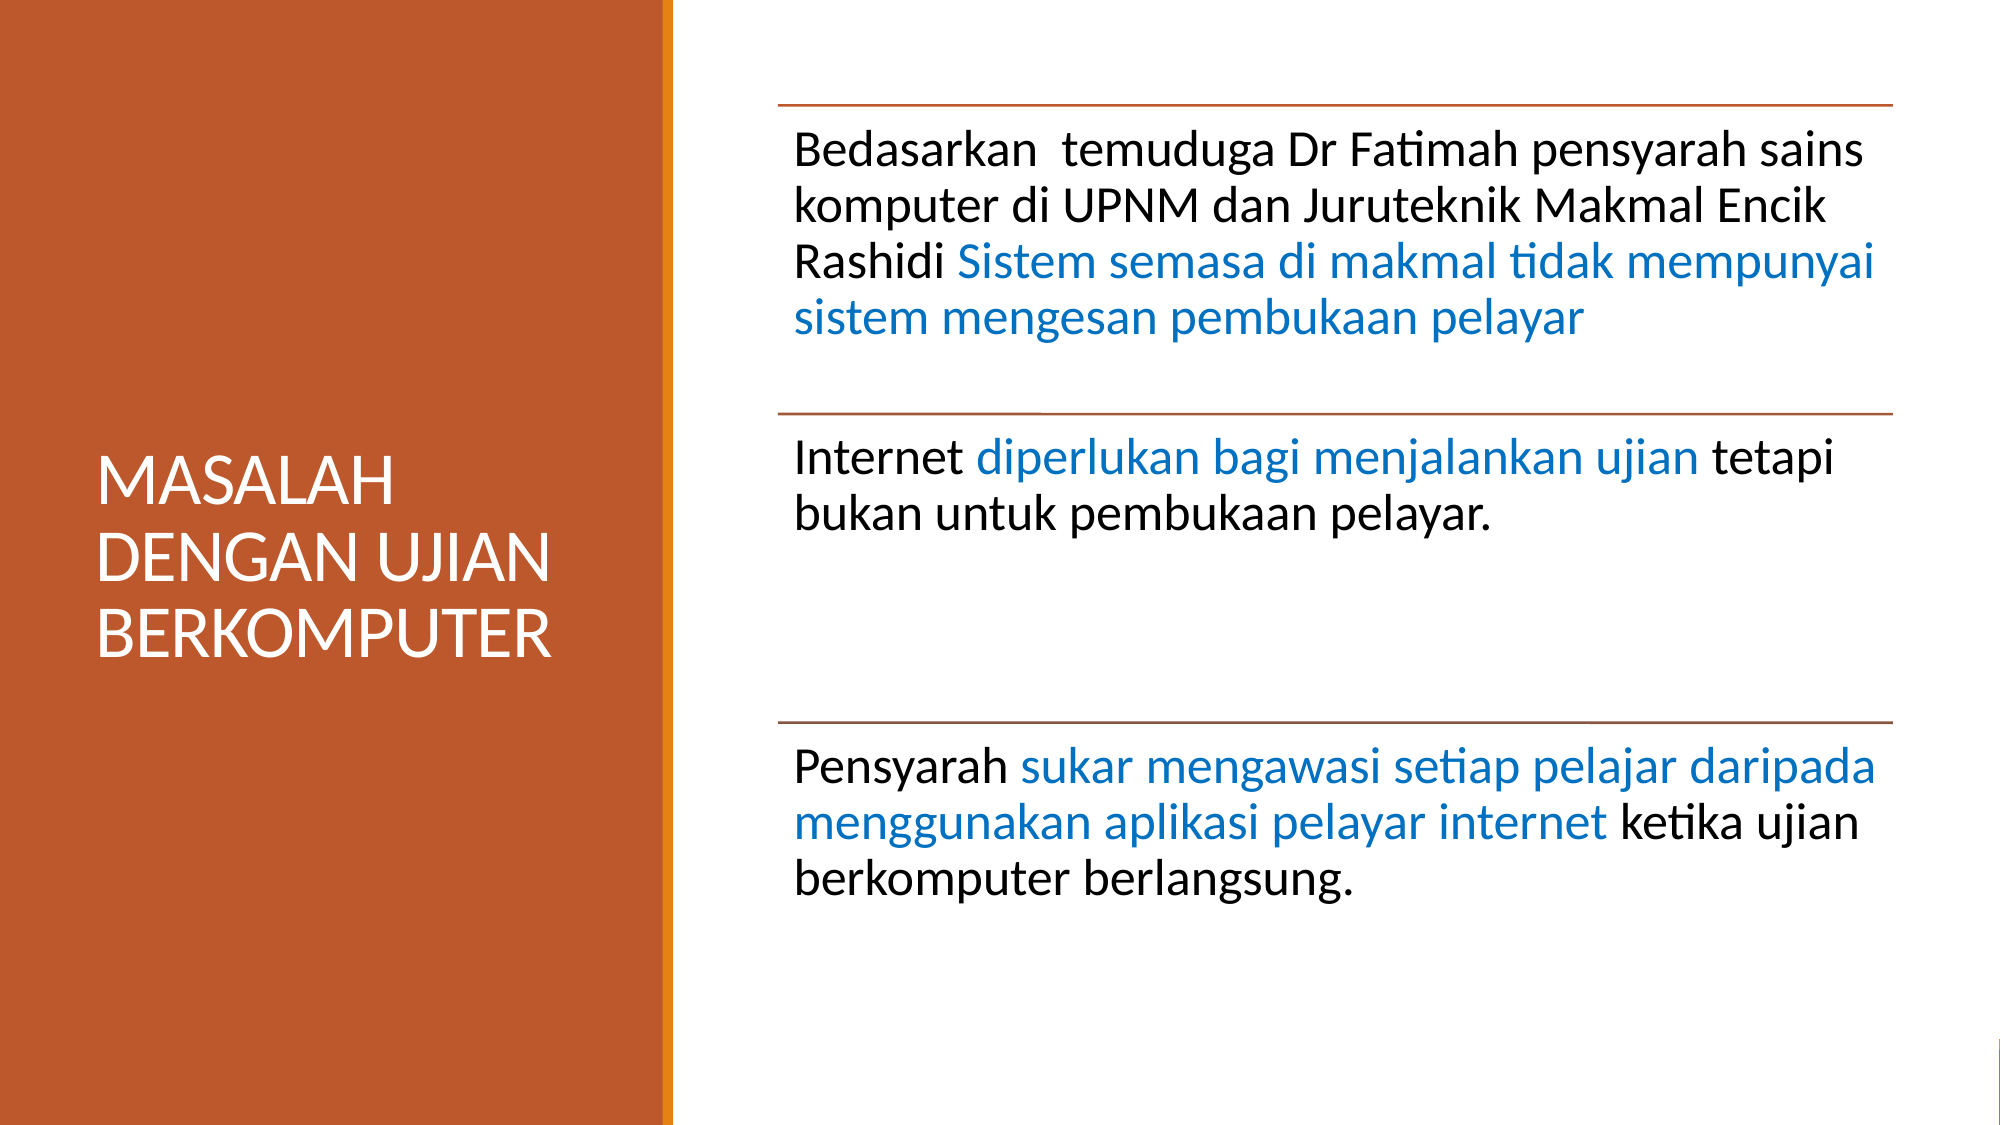

# MASALAH DENGAN UJIAN BERKOMPUTER
Bedasarkan  temuduga Dr Fatimah pensyarah sains komputer di UPNM dan Juruteknik Makmal Encik Rashidi Sistem semasa di makmal tidak mempunyai sistem mengesan pembukaan pelayar
Internet diperlukan bagi menjalankan ujian tetapi bukan untuk pembukaan pelayar.
Pensyarah sukar mengawasi setiap pelajar daripada menggunakan aplikasi pelayar internet ketika ujian berkomputer berlangsung.